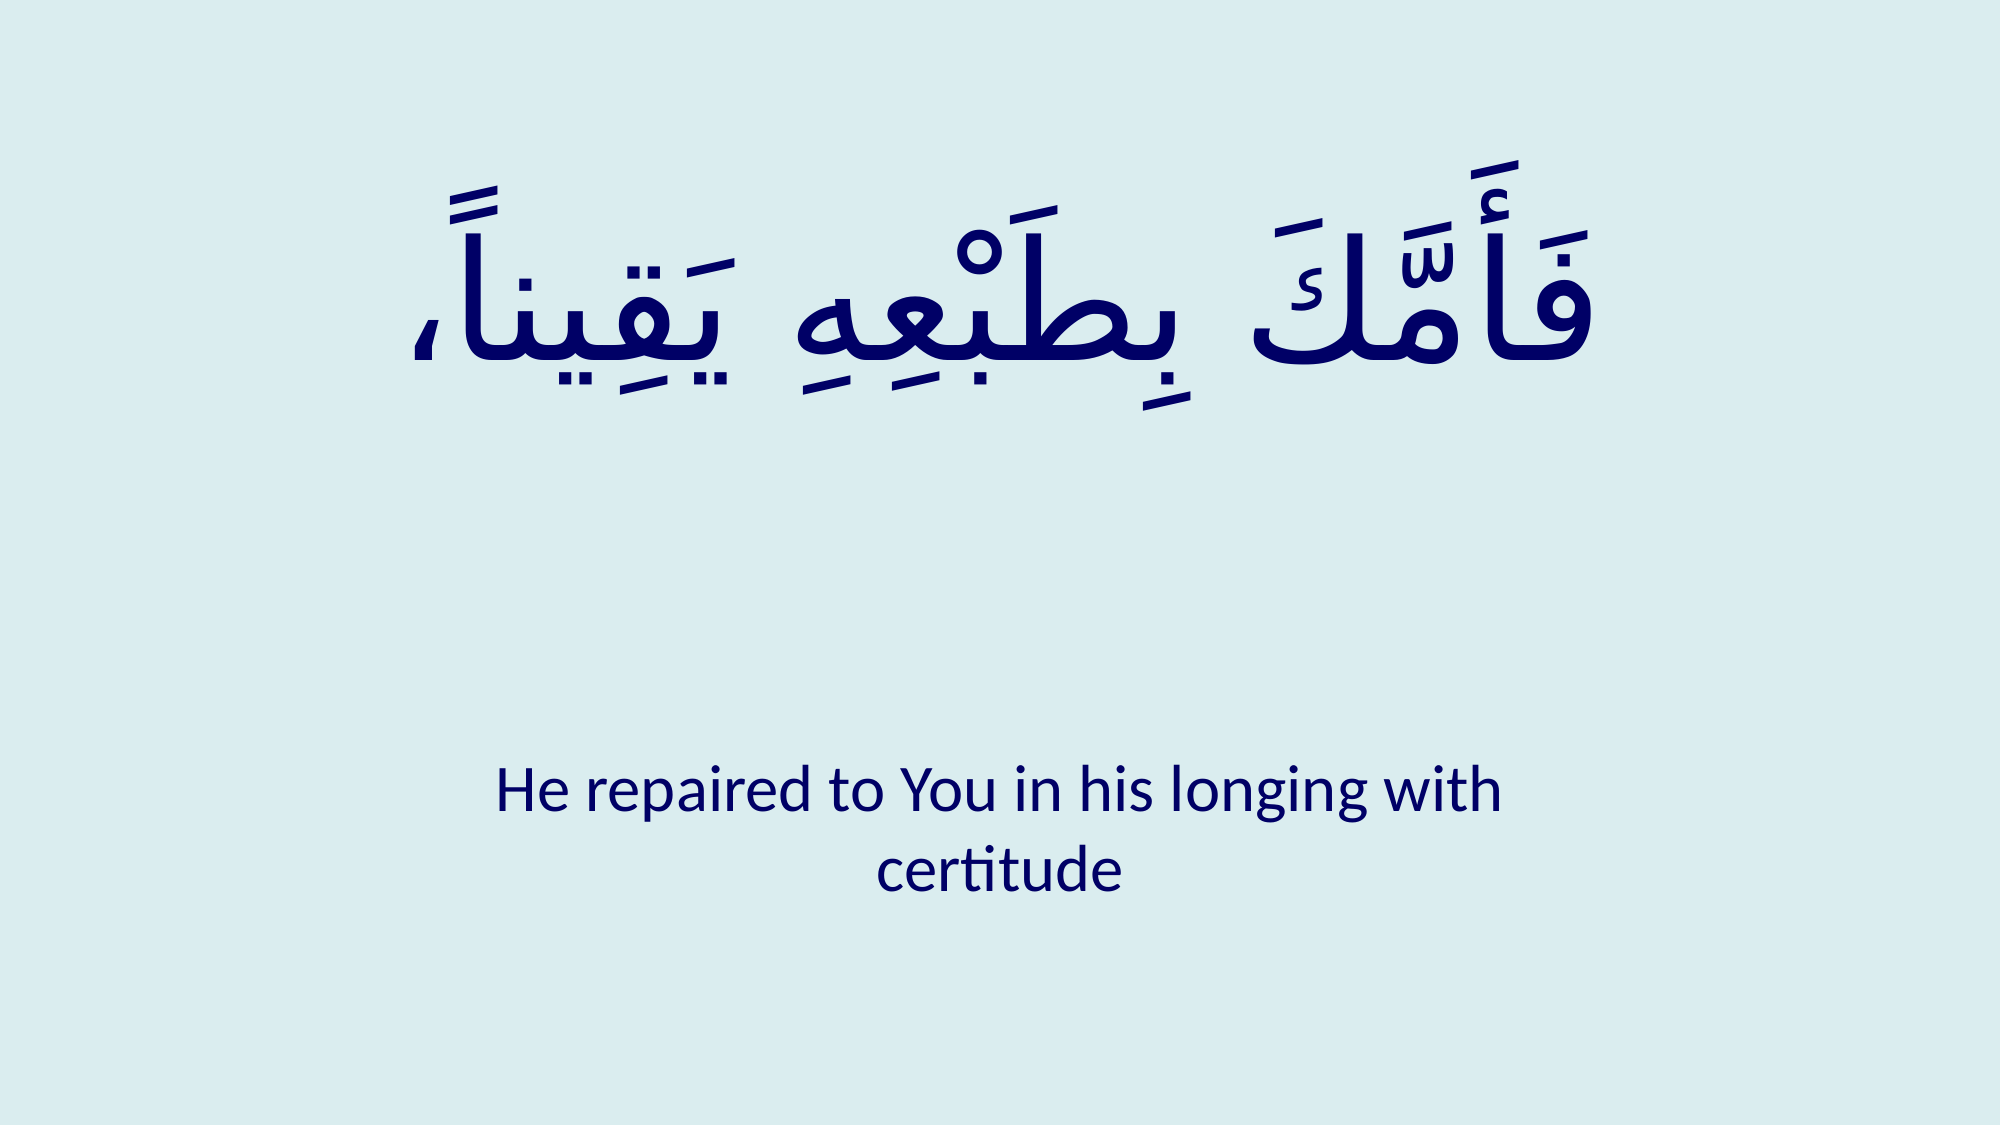

# فَأَمَّكَ بِطَبْعِهِ يَقِيناً،
He repaired to You in his longing with certitude